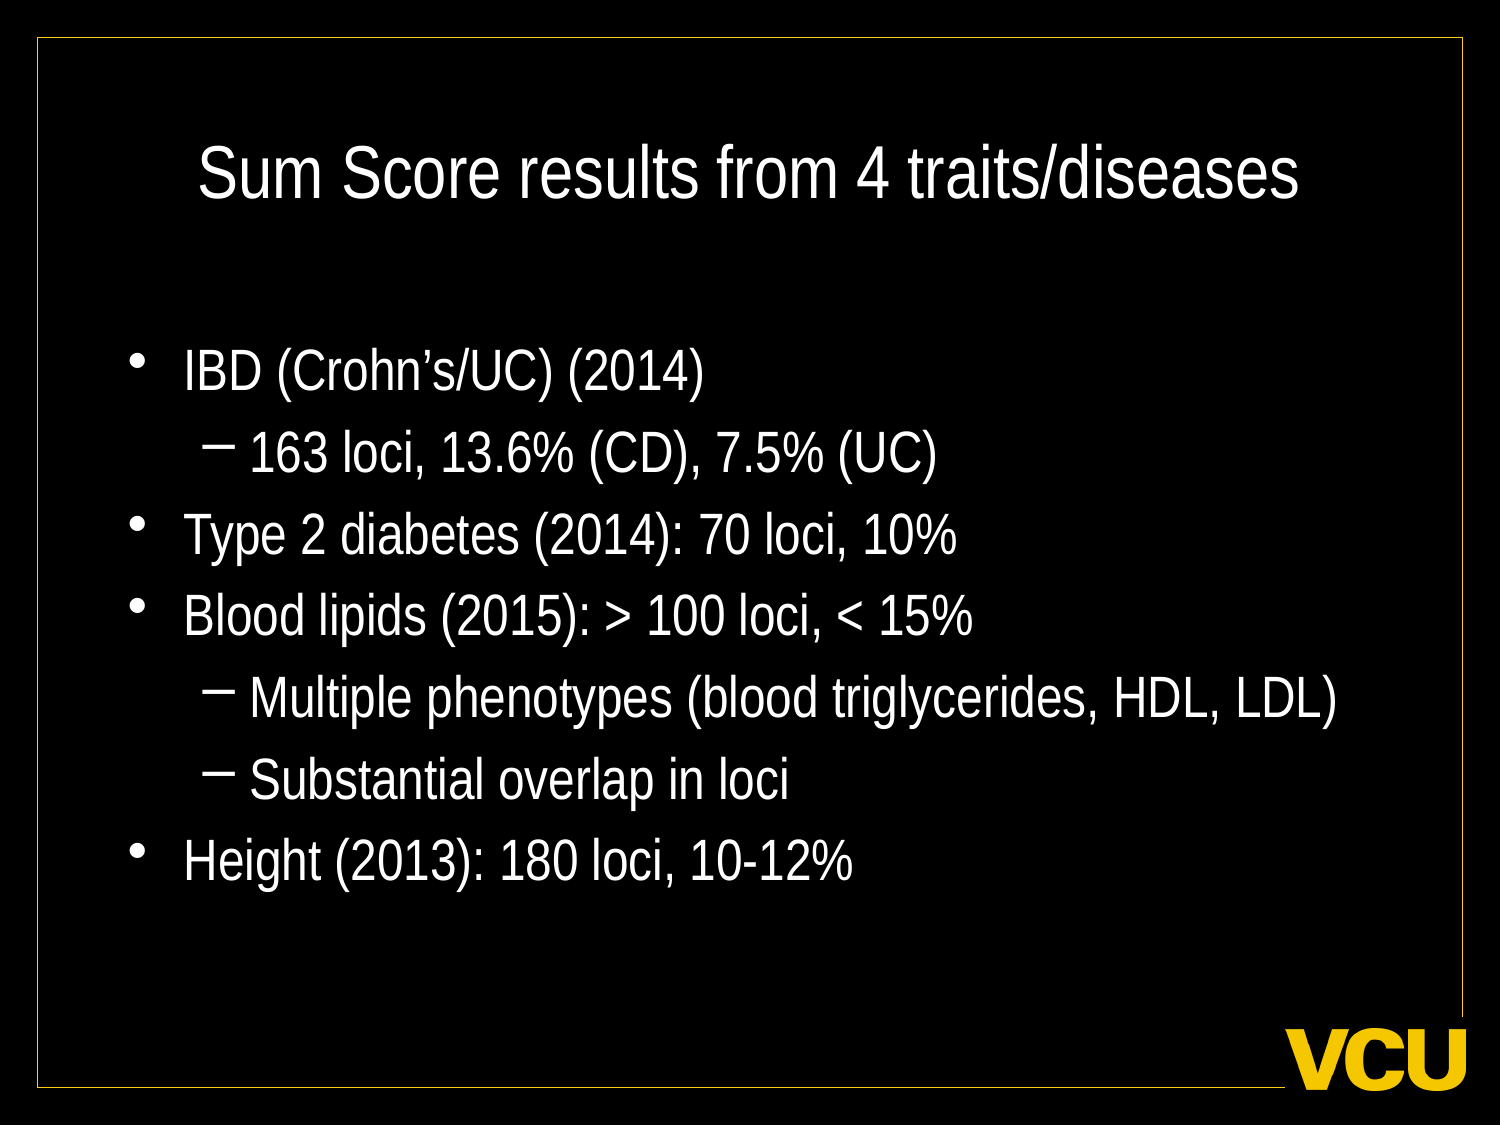

# Sum Score results from 4 traits/diseases
IBD (Crohn’s/UC) (2014)
163 loci, 13.6% (CD), 7.5% (UC)
Type 2 diabetes (2014): 70 loci, 10%
Blood lipids (2015): > 100 loci, < 15%
Multiple phenotypes (blood triglycerides, HDL, LDL)
Substantial overlap in loci
Height (2013): 180 loci, 10-12%